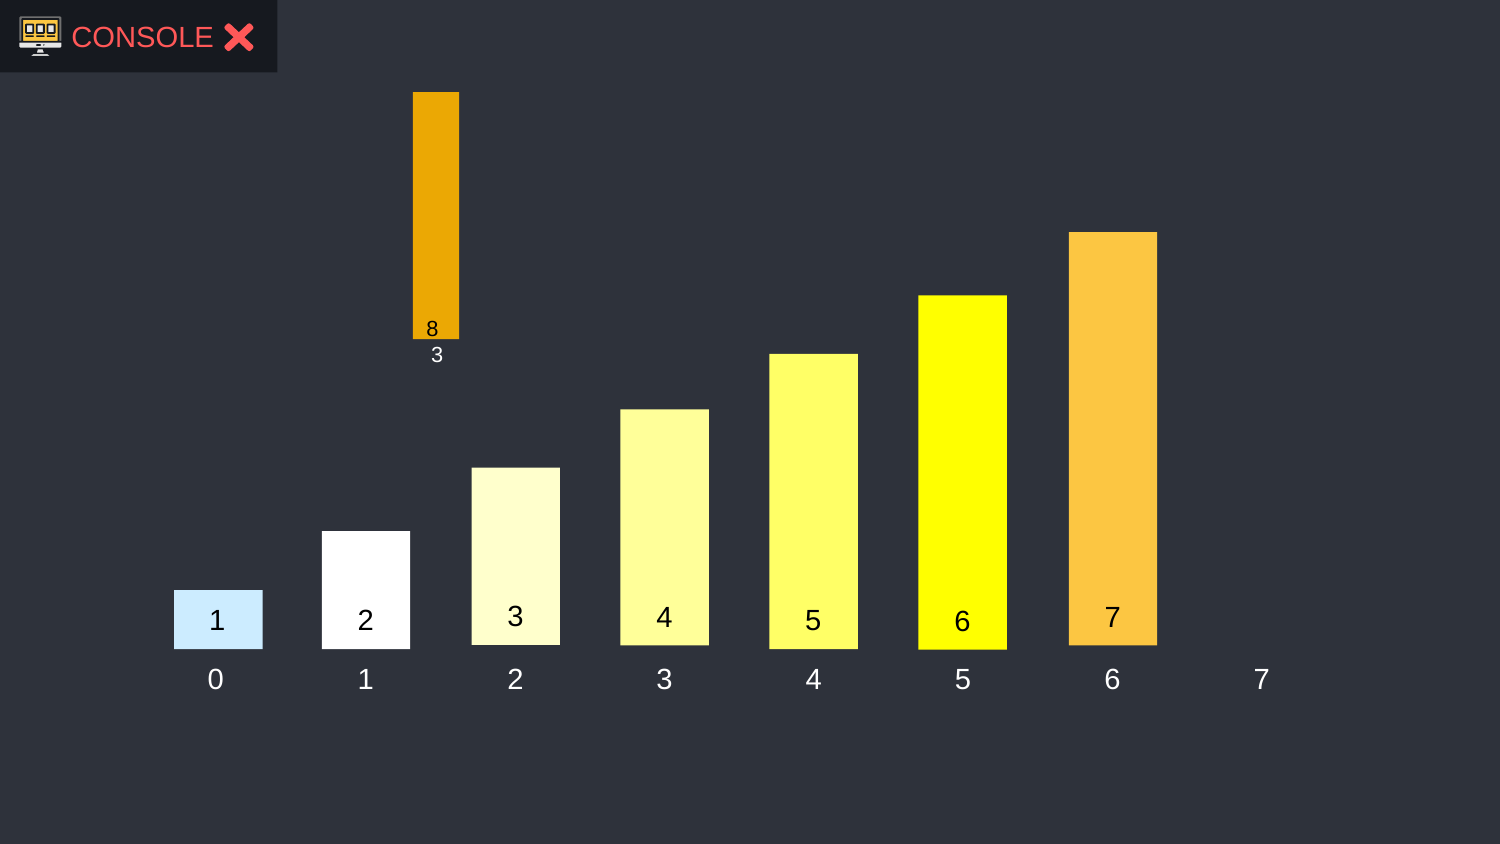

CONSOLE

8

7

6
3

5

4

3

2

1
0
1
2
3
4
5
6
7